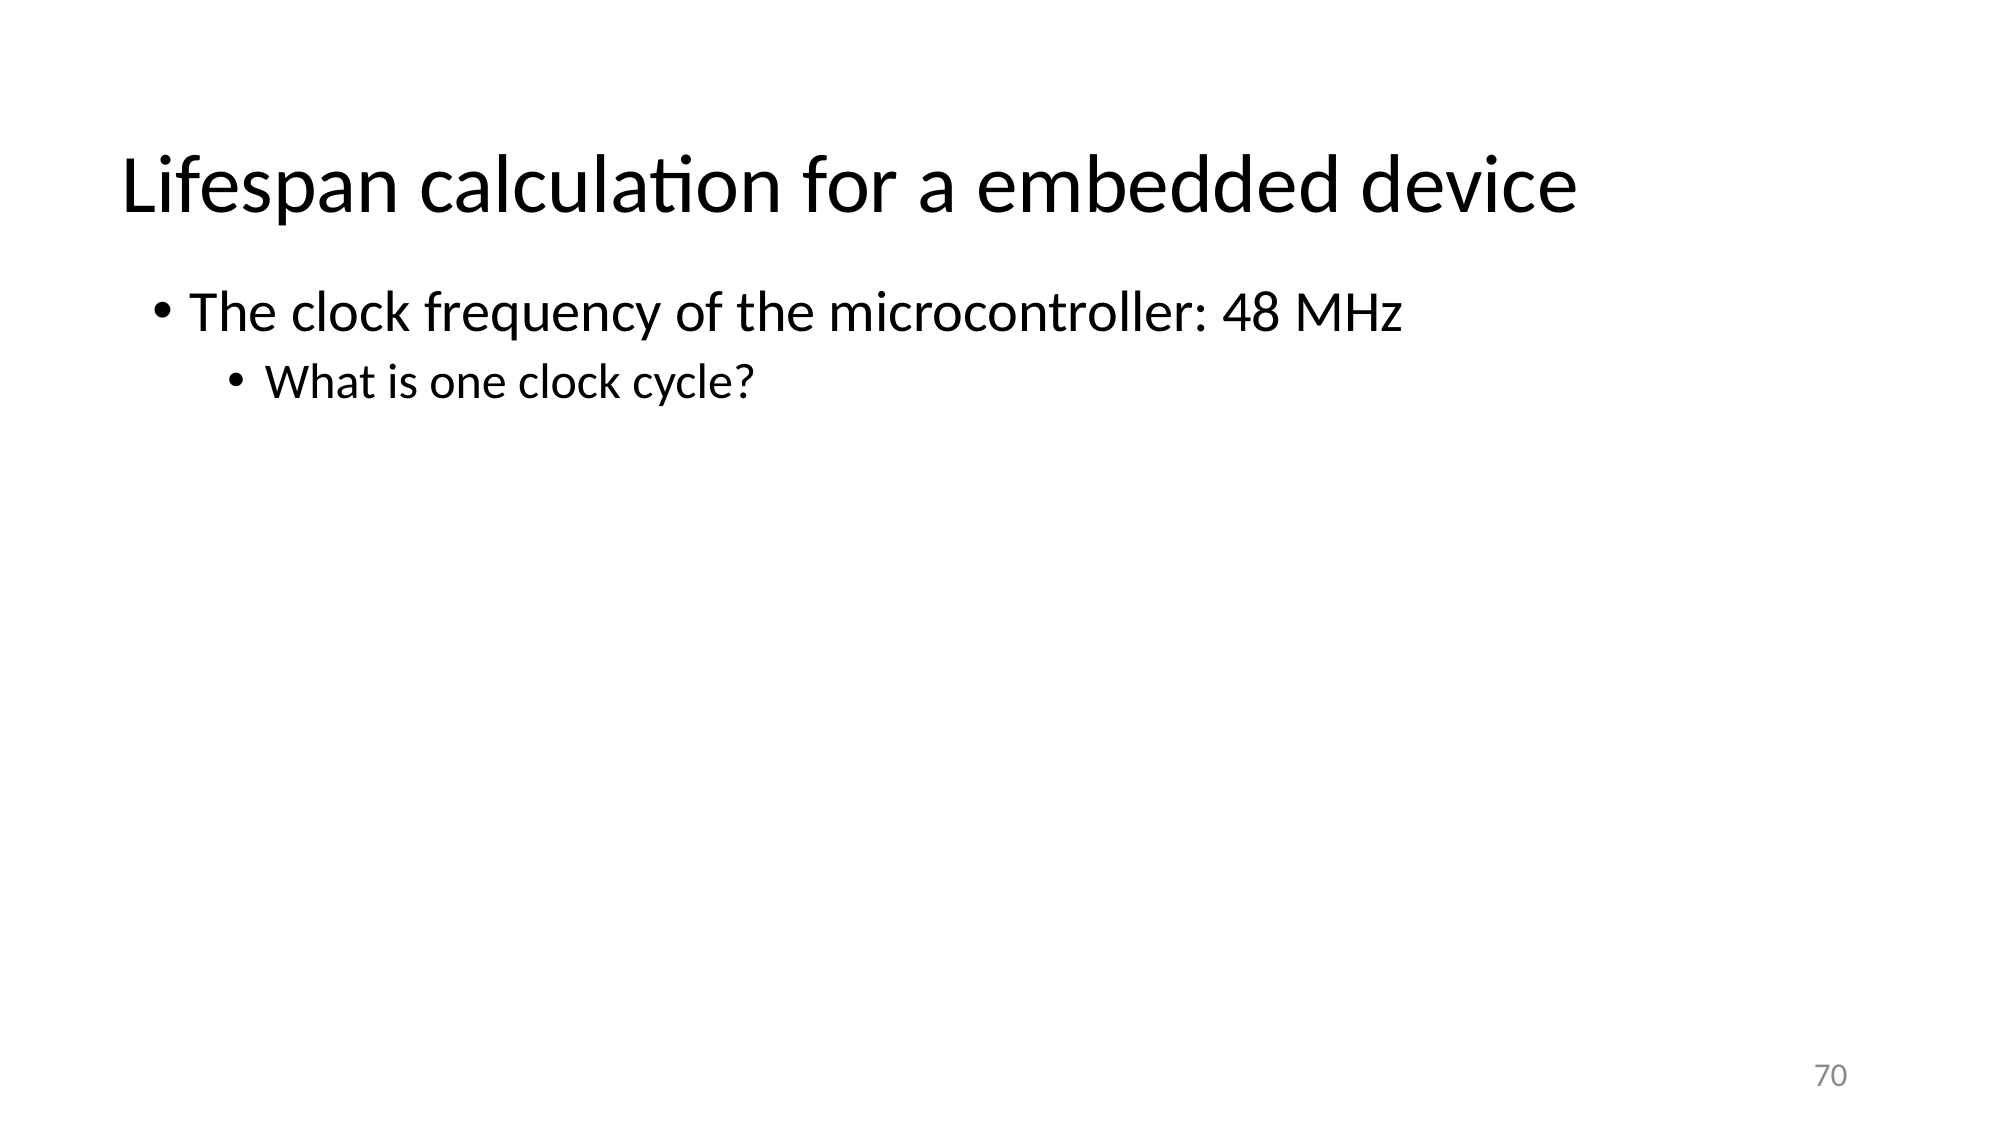

# Lifespan calculation for a embedded device
The clock frequency of the microcontroller: 48 MHz
What is one clock cycle?

70